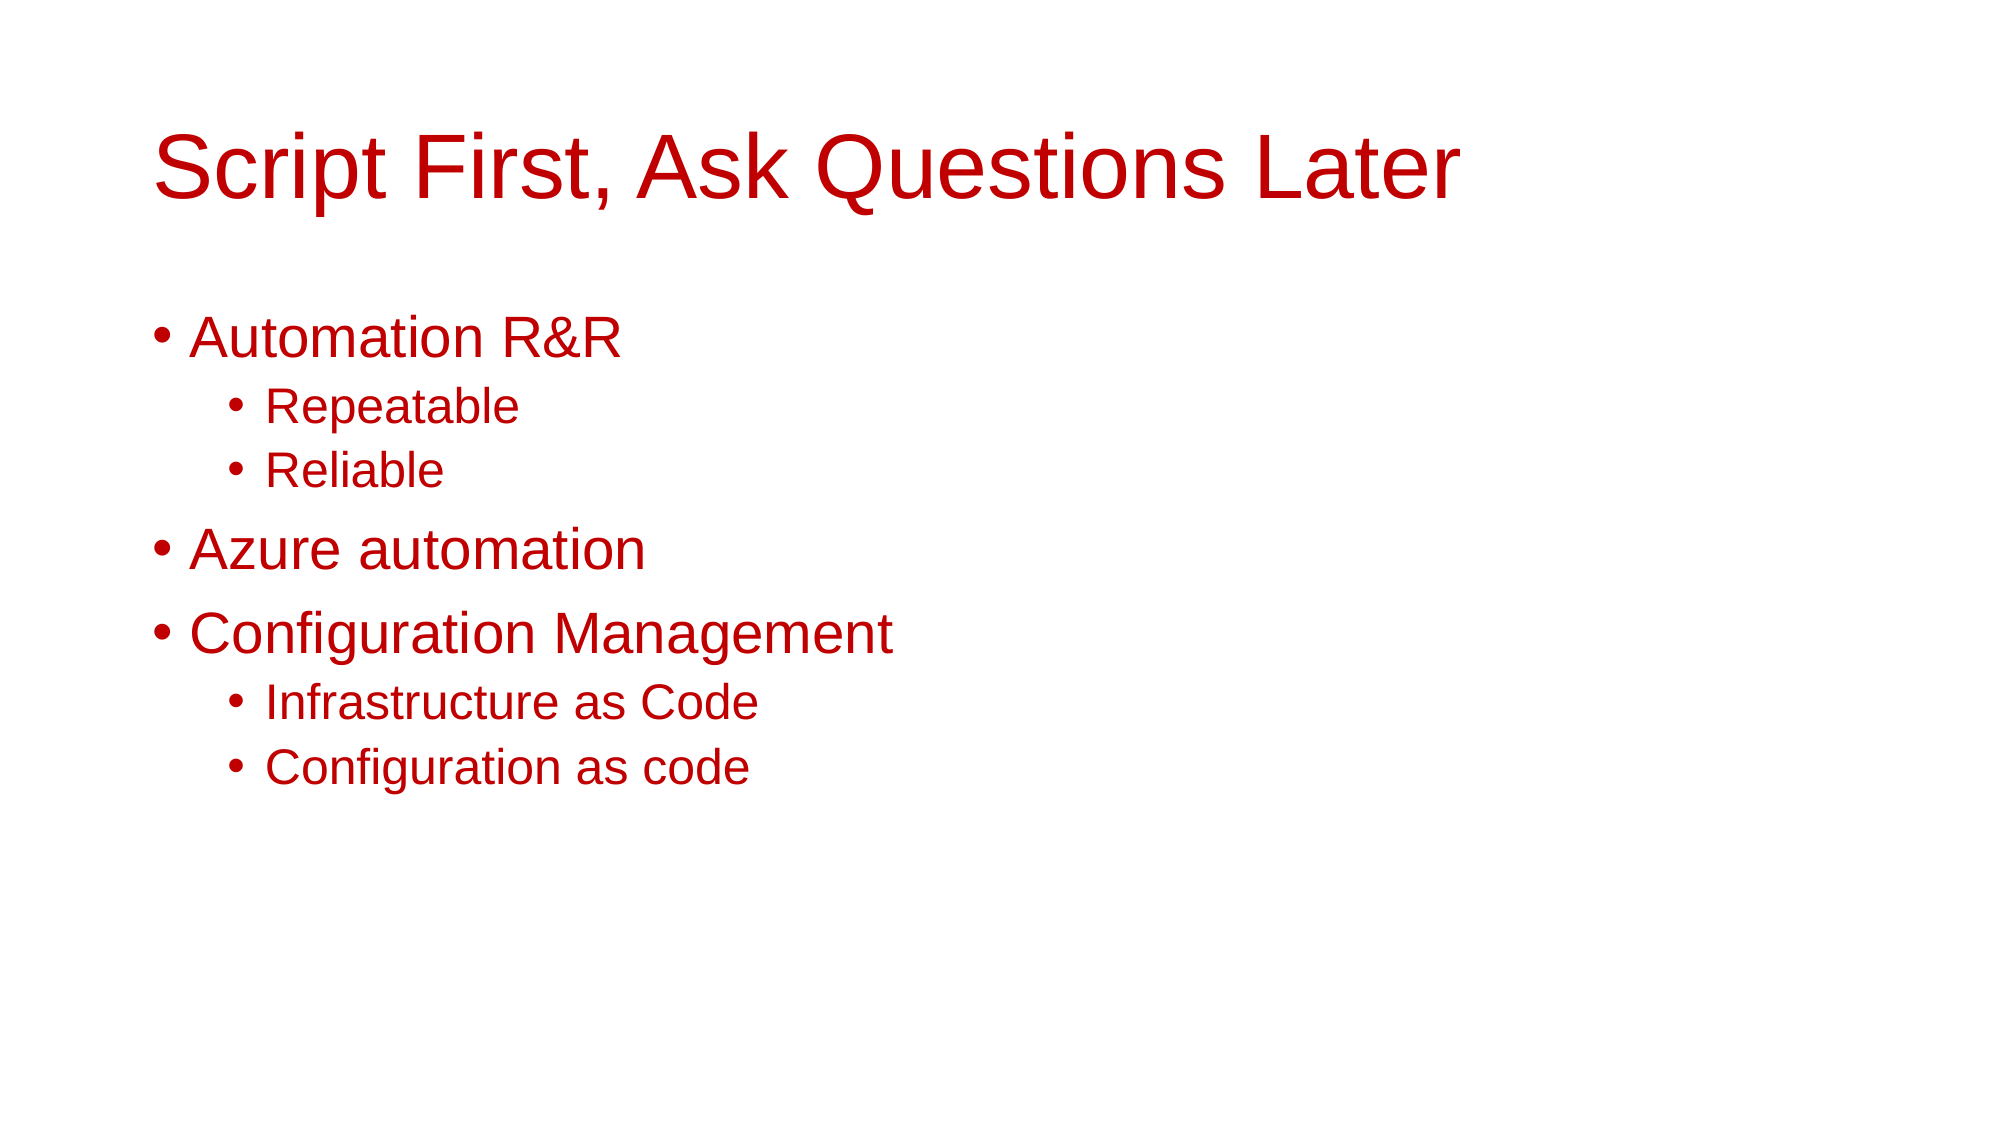

# Script First, Ask Questions Later
Automation R&R
Repeatable
Reliable
Azure automation
Configuration Management
Infrastructure as Code
Configuration as code